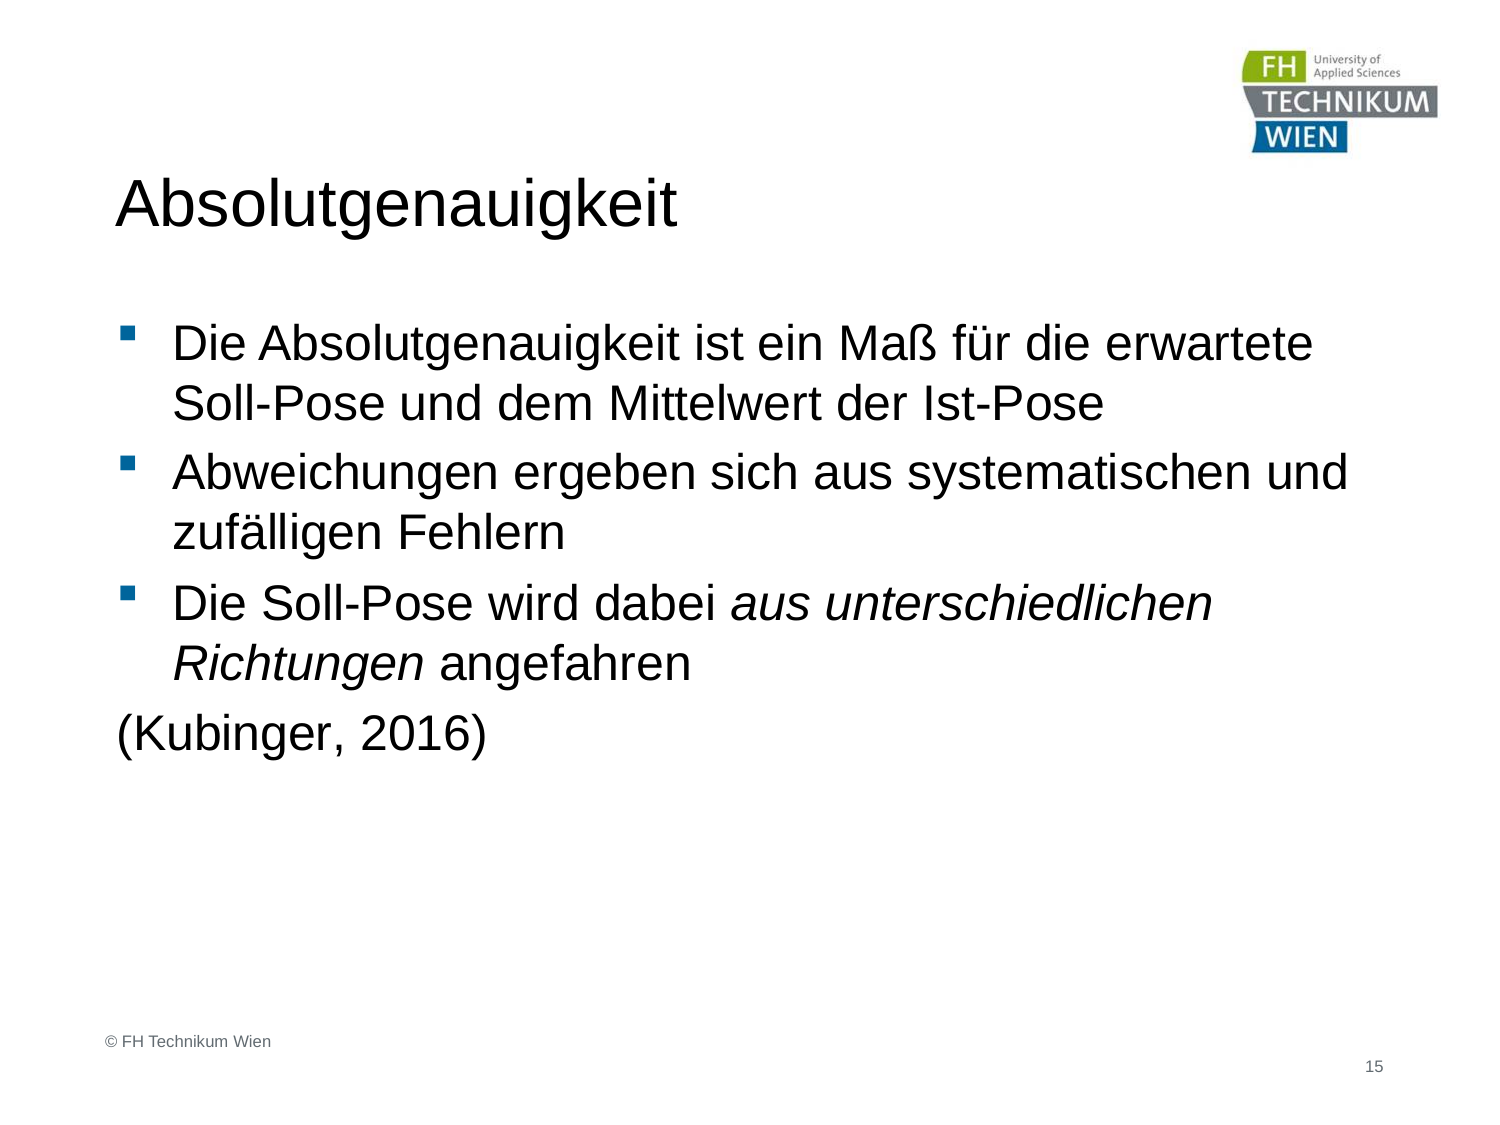

# Absolutgenauigkeit
Die Absolutgenauigkeit ist ein Maß für die erwartete Soll-Pose und dem Mittelwert der Ist-Pose
Abweichungen ergeben sich aus systematischen und zufälligen Fehlern
Die Soll-Pose wird dabei aus unterschiedlichen Richtungen angefahren
(Kubinger, 2016)
 © FH Technikum Wien

15